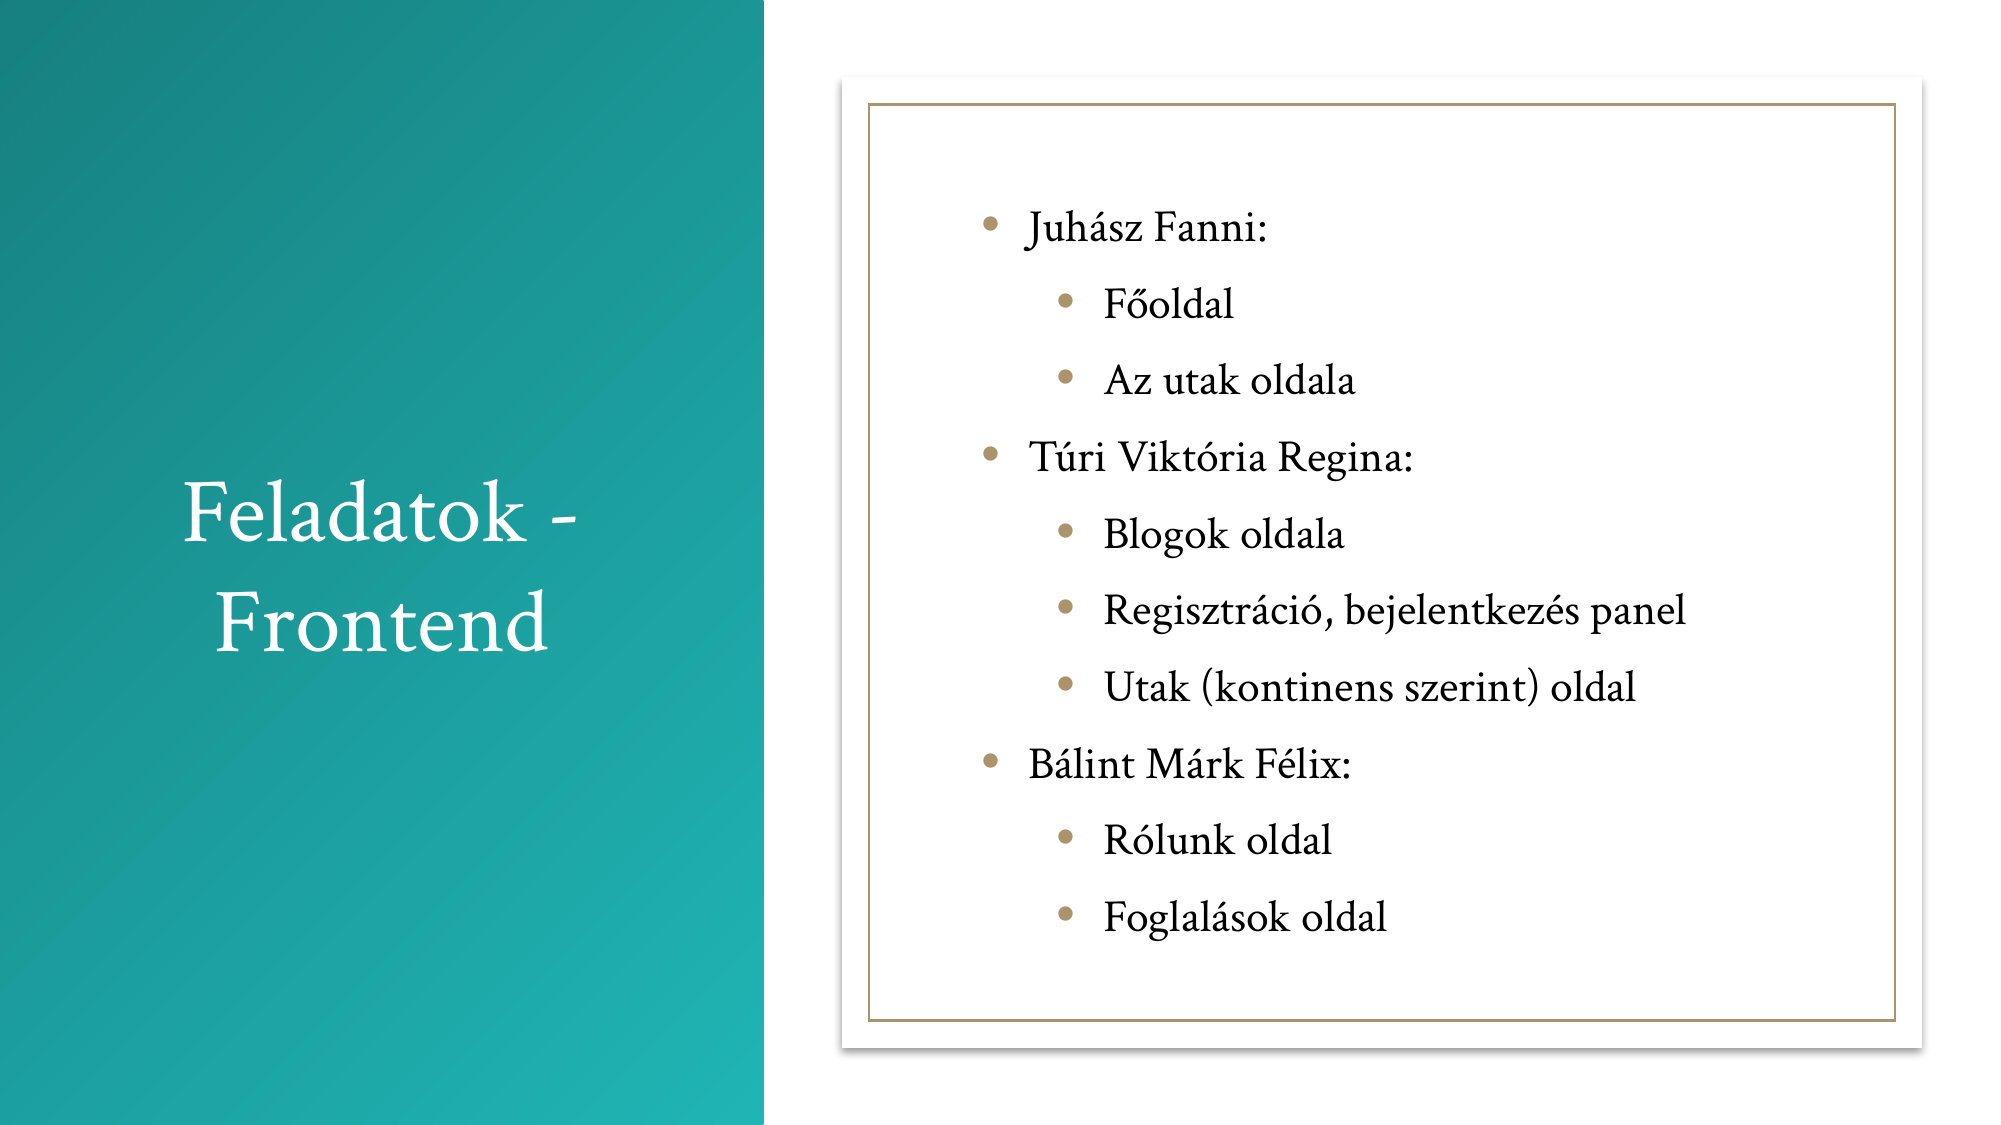

Feladatok - Frontend
# Témaválasztás

Juhász Fanni:
Főoldal
Az utak oldala
Túri Viktória Regina:
Blogok oldala
Regisztráció, bejelentkezés panel
Utak (kontinens szerint) oldal
Bálint Márk Félix:
Rólunk oldal
Foglalások oldal